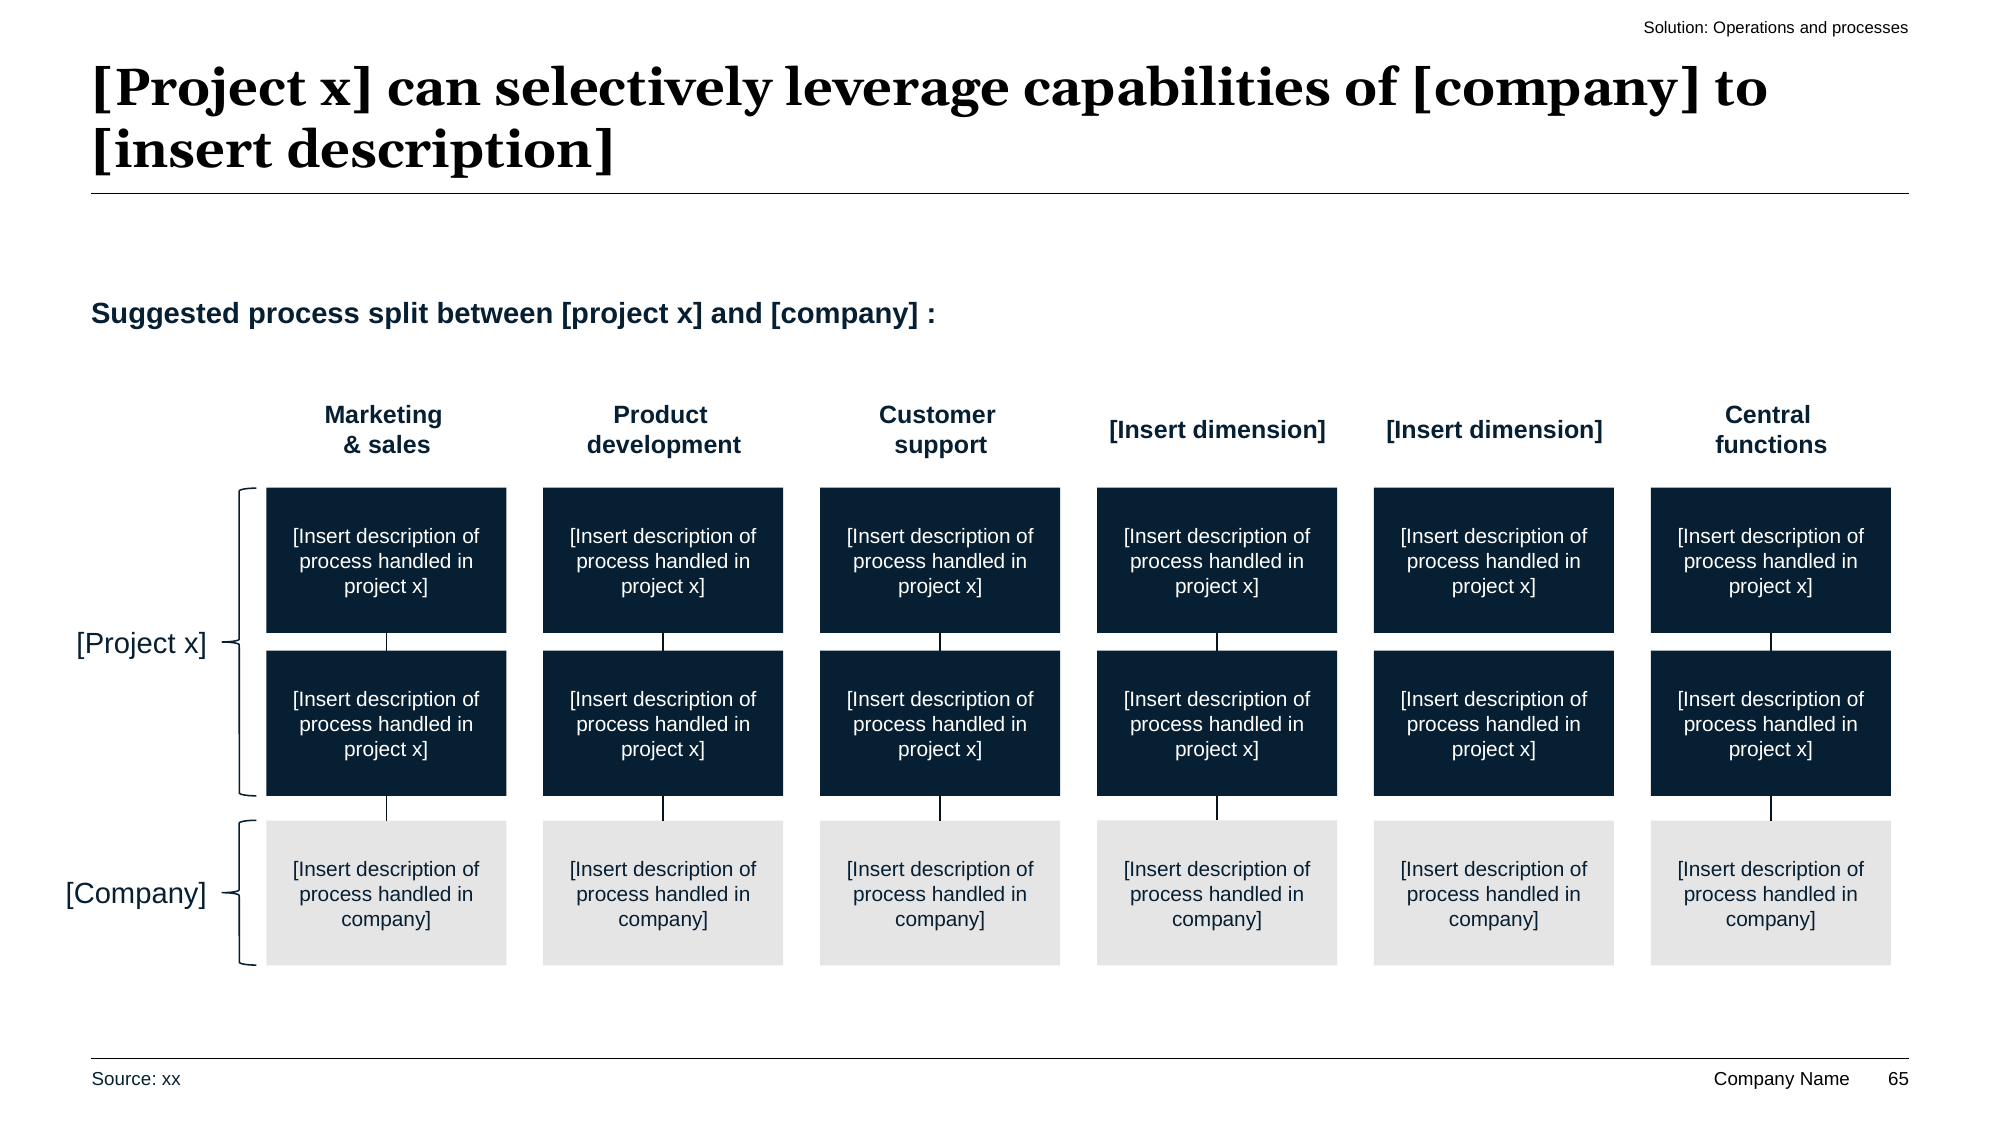

Solution: Operations and processes
# [Project x] can selectively leverage capabilities of [company] to [insert description]

Suggested process split between [project x] and [company] :
Marketing
& sales
Product
development
Customer
support
[Insert dimension]
[Insert dimension]
Central
functions
[Insert description of process handled in project x]
[Insert description of process handled in project x]
[Insert description of process handled in project x]
[Insert description of process handled in project x]
[Insert description of process handled in project x]
[Insert description of process handled in project x]

[Project x]
[Insert description of process handled in project x]
[Insert description of process handled in project x]
[Insert description of process handled in project x]
[Insert description of process handled in project x]
[Insert description of process handled in project x]
[Insert description of process handled in project x]
[Insert description of process handled in company]

[Insert description of process handled in company]
[Insert description of process handled in company]
[Insert description of process handled in company]
[Insert description of process handled in company]
[Insert description of process handled in company]
[Company]

Source: xx